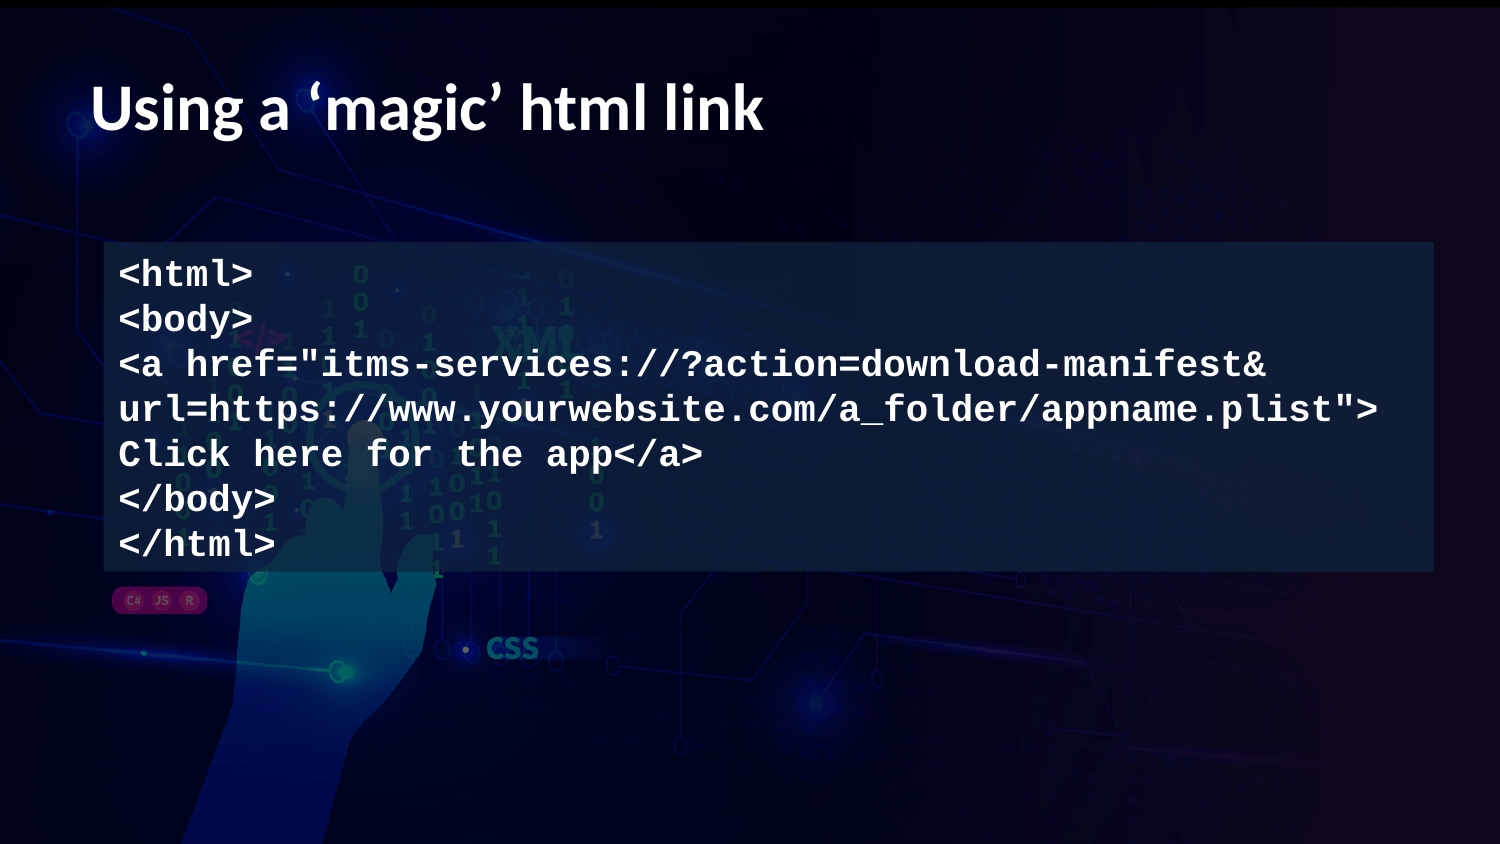

# Using a ‘magic’ html link
<html>
<body>
<a href="itms-services://?action=download-manifest&
url=https://www.yourwebsite.com/a_folder/appname.plist">
Click here for the app</a>
</body>
</html>